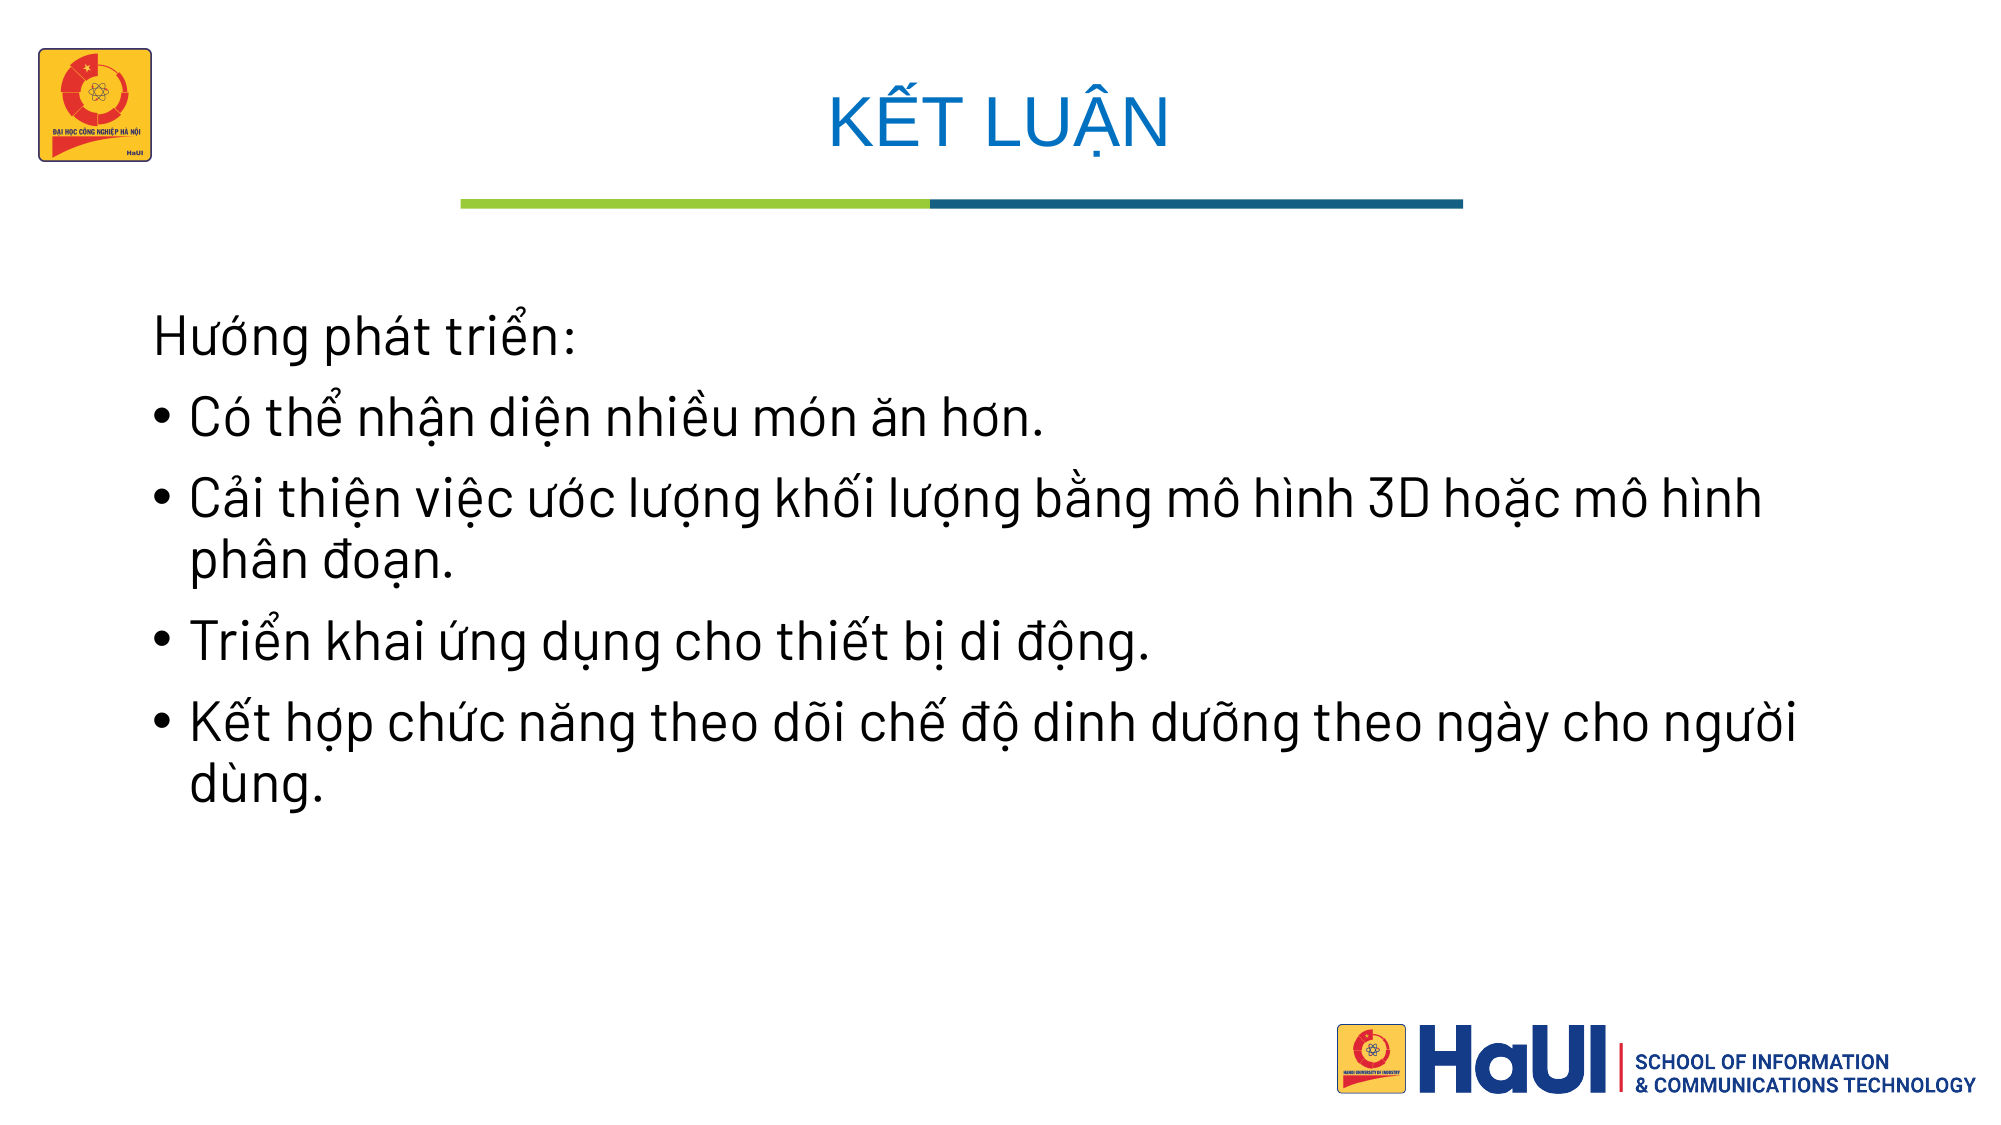

# KẾT LUẬN
Hướng phát triển:
Có thể nhận diện nhiều món ăn hơn.
Cải thiện việc ước lượng khối lượng bằng mô hình 3D hoặc mô hình phân đoạn.
Triển khai ứng dụng cho thiết bị di động.
Kết hợp chức năng theo dõi chế độ dinh dưỡng theo ngày cho người dùng.